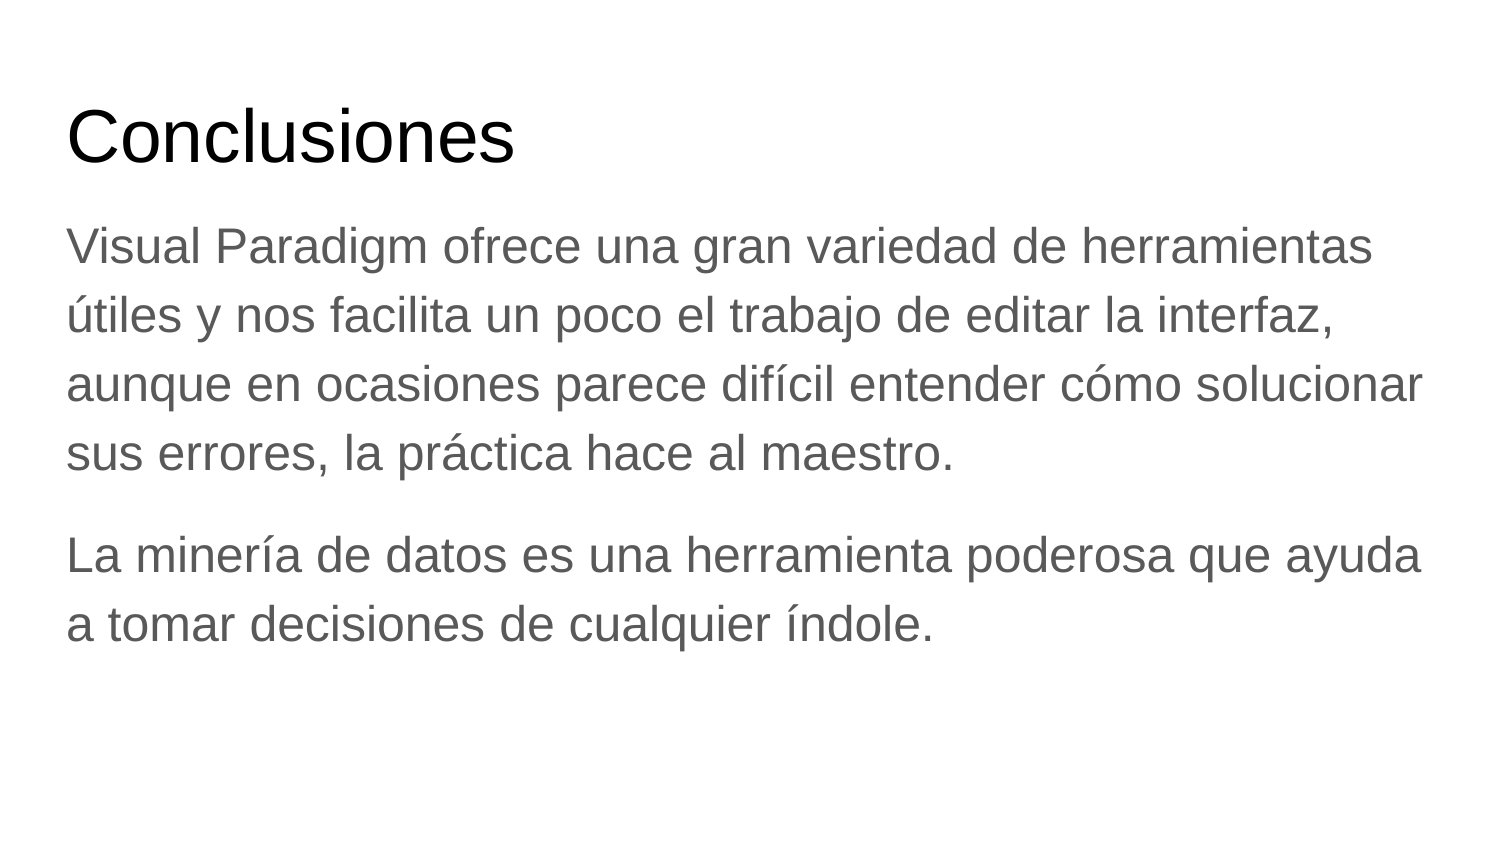

# Conclusiones
Visual Paradigm ofrece una gran variedad de herramientas útiles y nos facilita un poco el trabajo de editar la interfaz, aunque en ocasiones parece difícil entender cómo solucionar sus errores, la práctica hace al maestro.
La minería de datos es una herramienta poderosa que ayuda a tomar decisiones de cualquier índole.